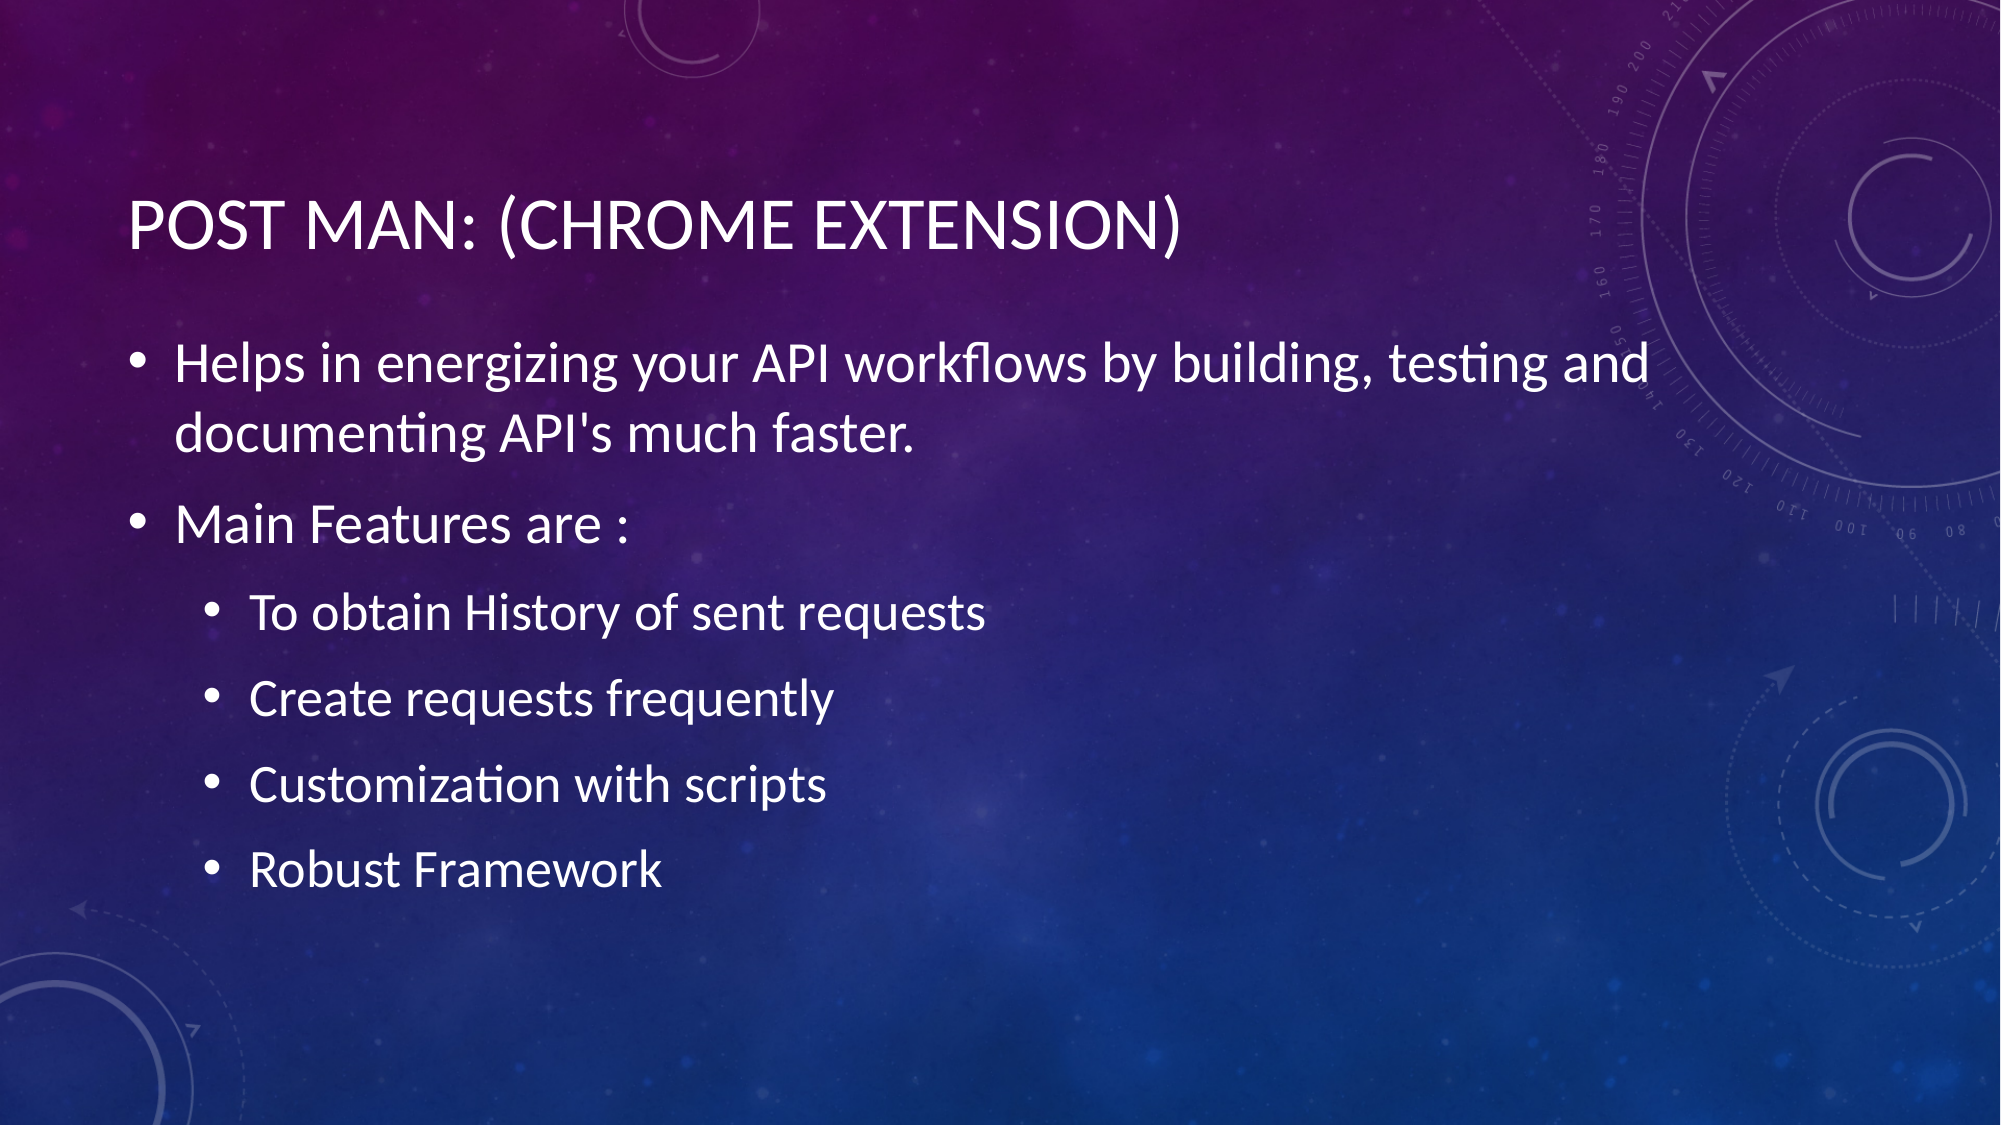

# POST MAN: (CHROME EXTENSION)
Helps in energizing your API workflows by building, testing and documenting API's much faster.
Main Features are :
To obtain History of sent requests
Create requests frequently
Customization with scripts
Robust Framework